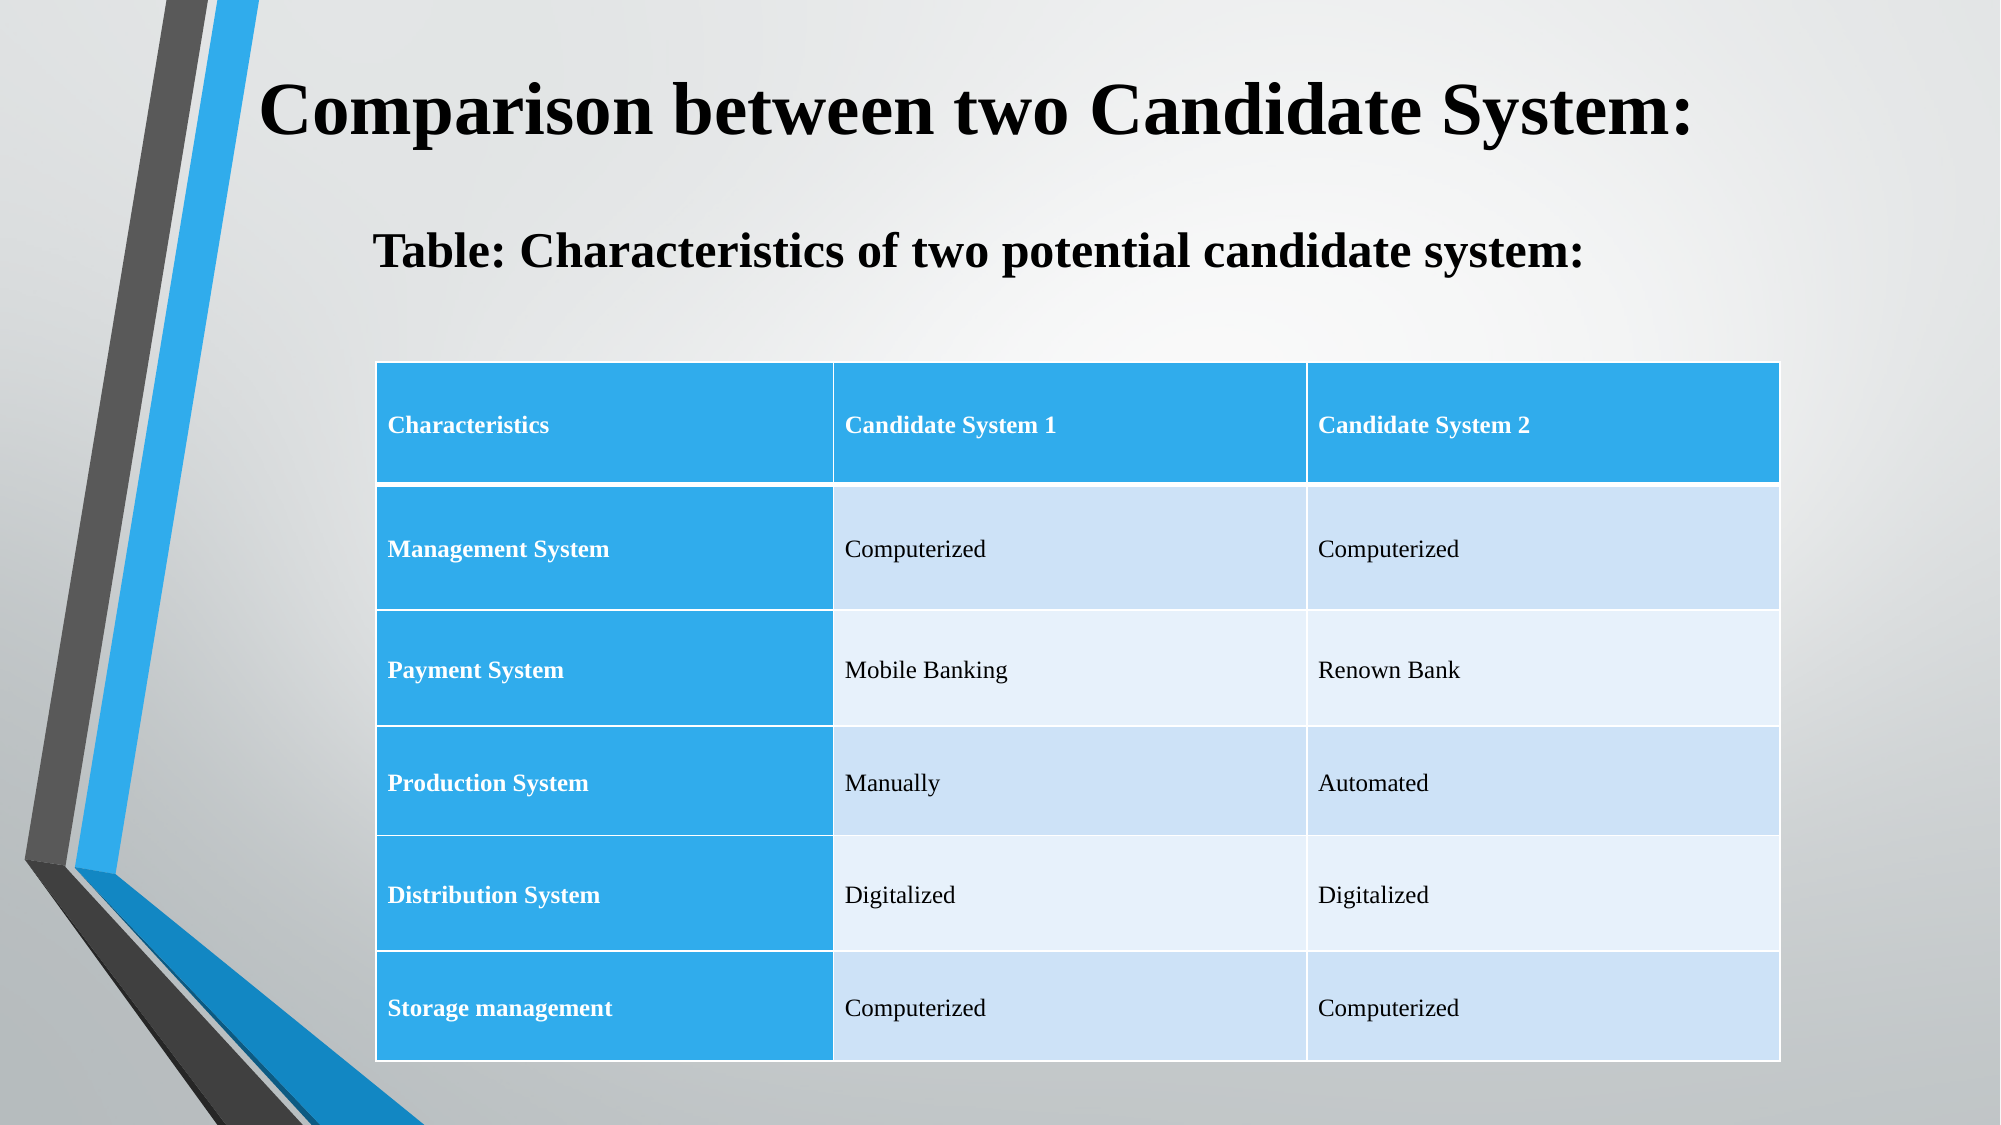

Comparison between two Candidate System:
Table: Characteristics of two potential candidate system:

| Characteristics | Candidate System 1 | Candidate System 2 |
| --- | --- | --- |
| Management System | Computerized | Computerized |
| Payment System | Mobile Banking | Renown Bank |
| Production System | Manually | Automated |
| Distribution System | Digitalized | Digitalized |
| Storage management | Computerized | Computerized |